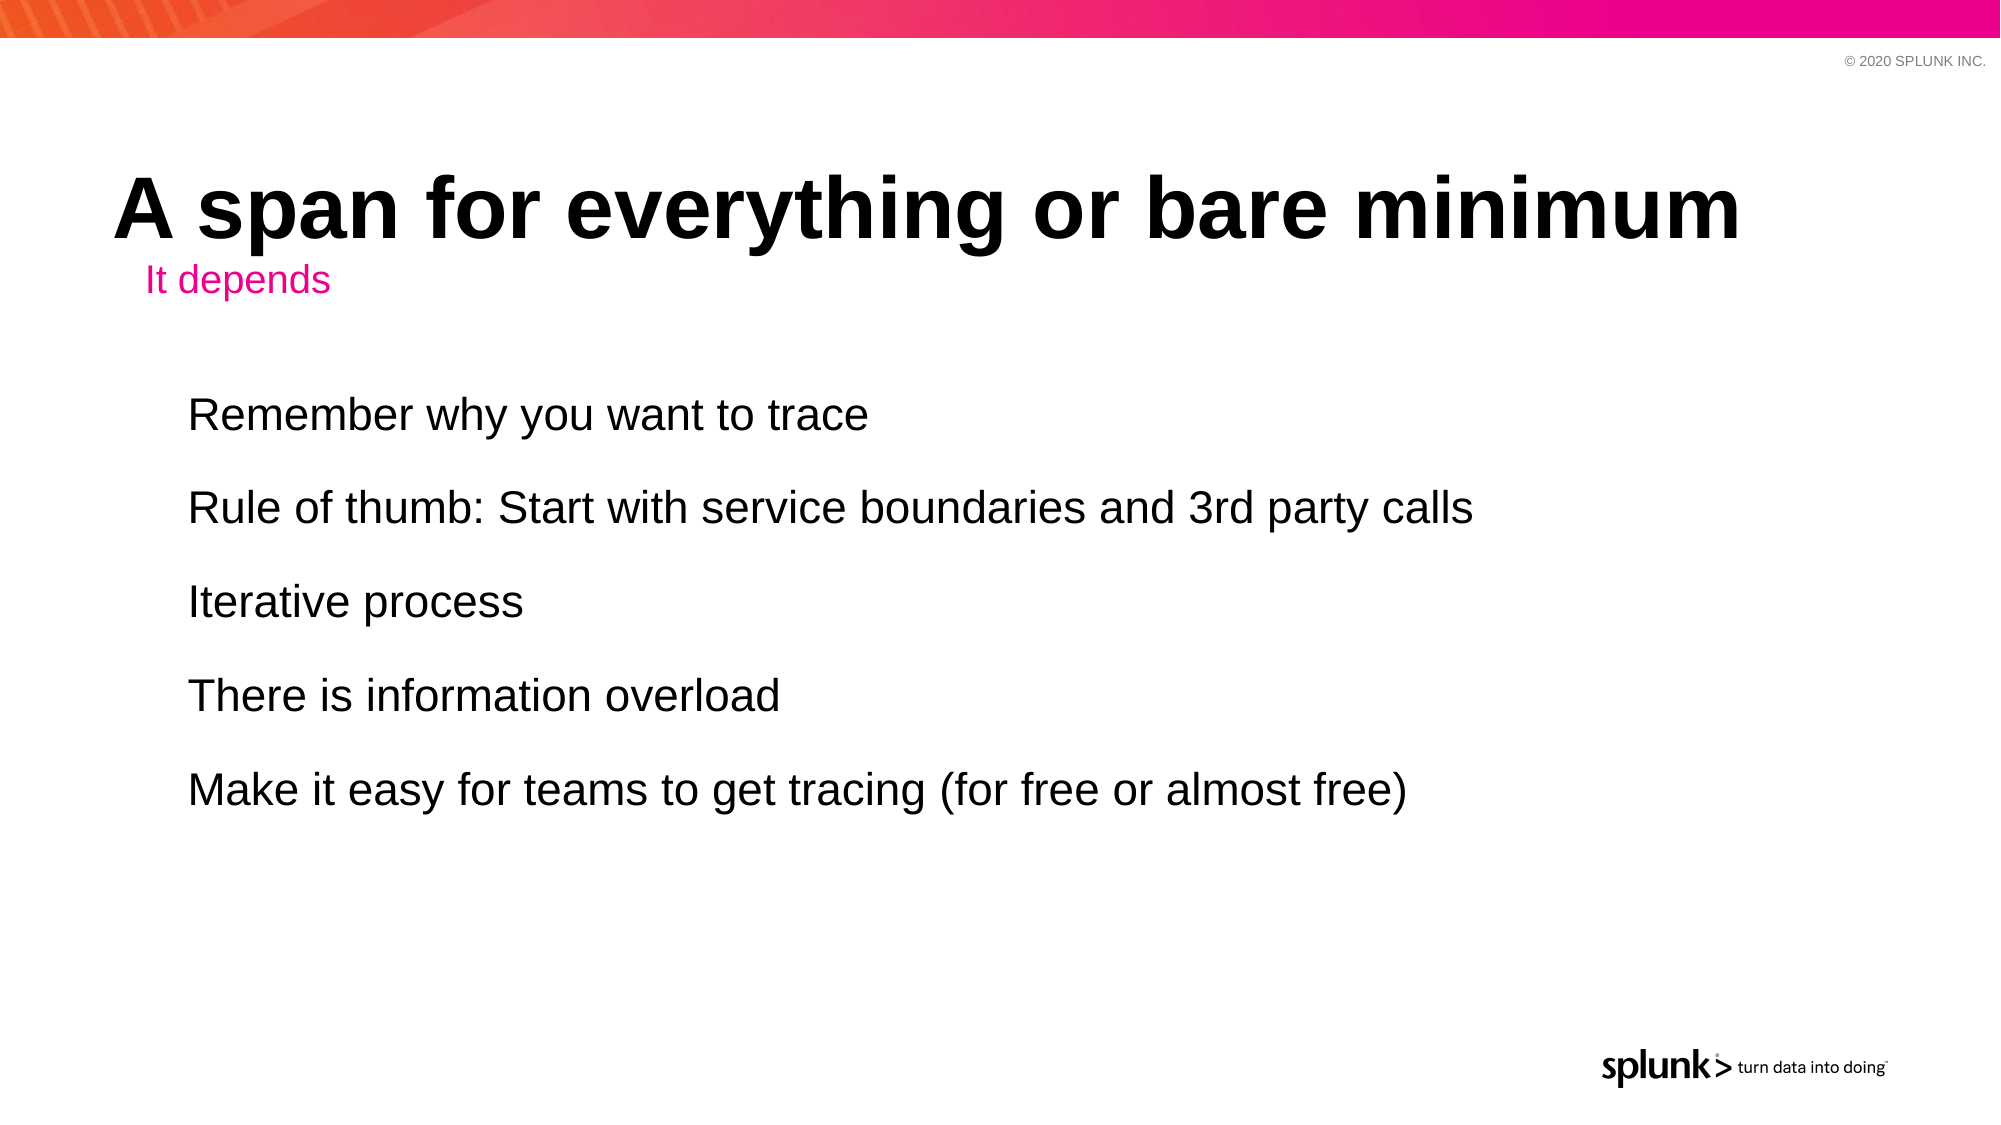

# A span for everything or bare minimum
It depends
Remember why you want to trace
Rule of thumb: Start with service boundaries and 3rd party calls
Iterative process
There is information overload
Make it easy for teams to get tracing (for free or almost free)